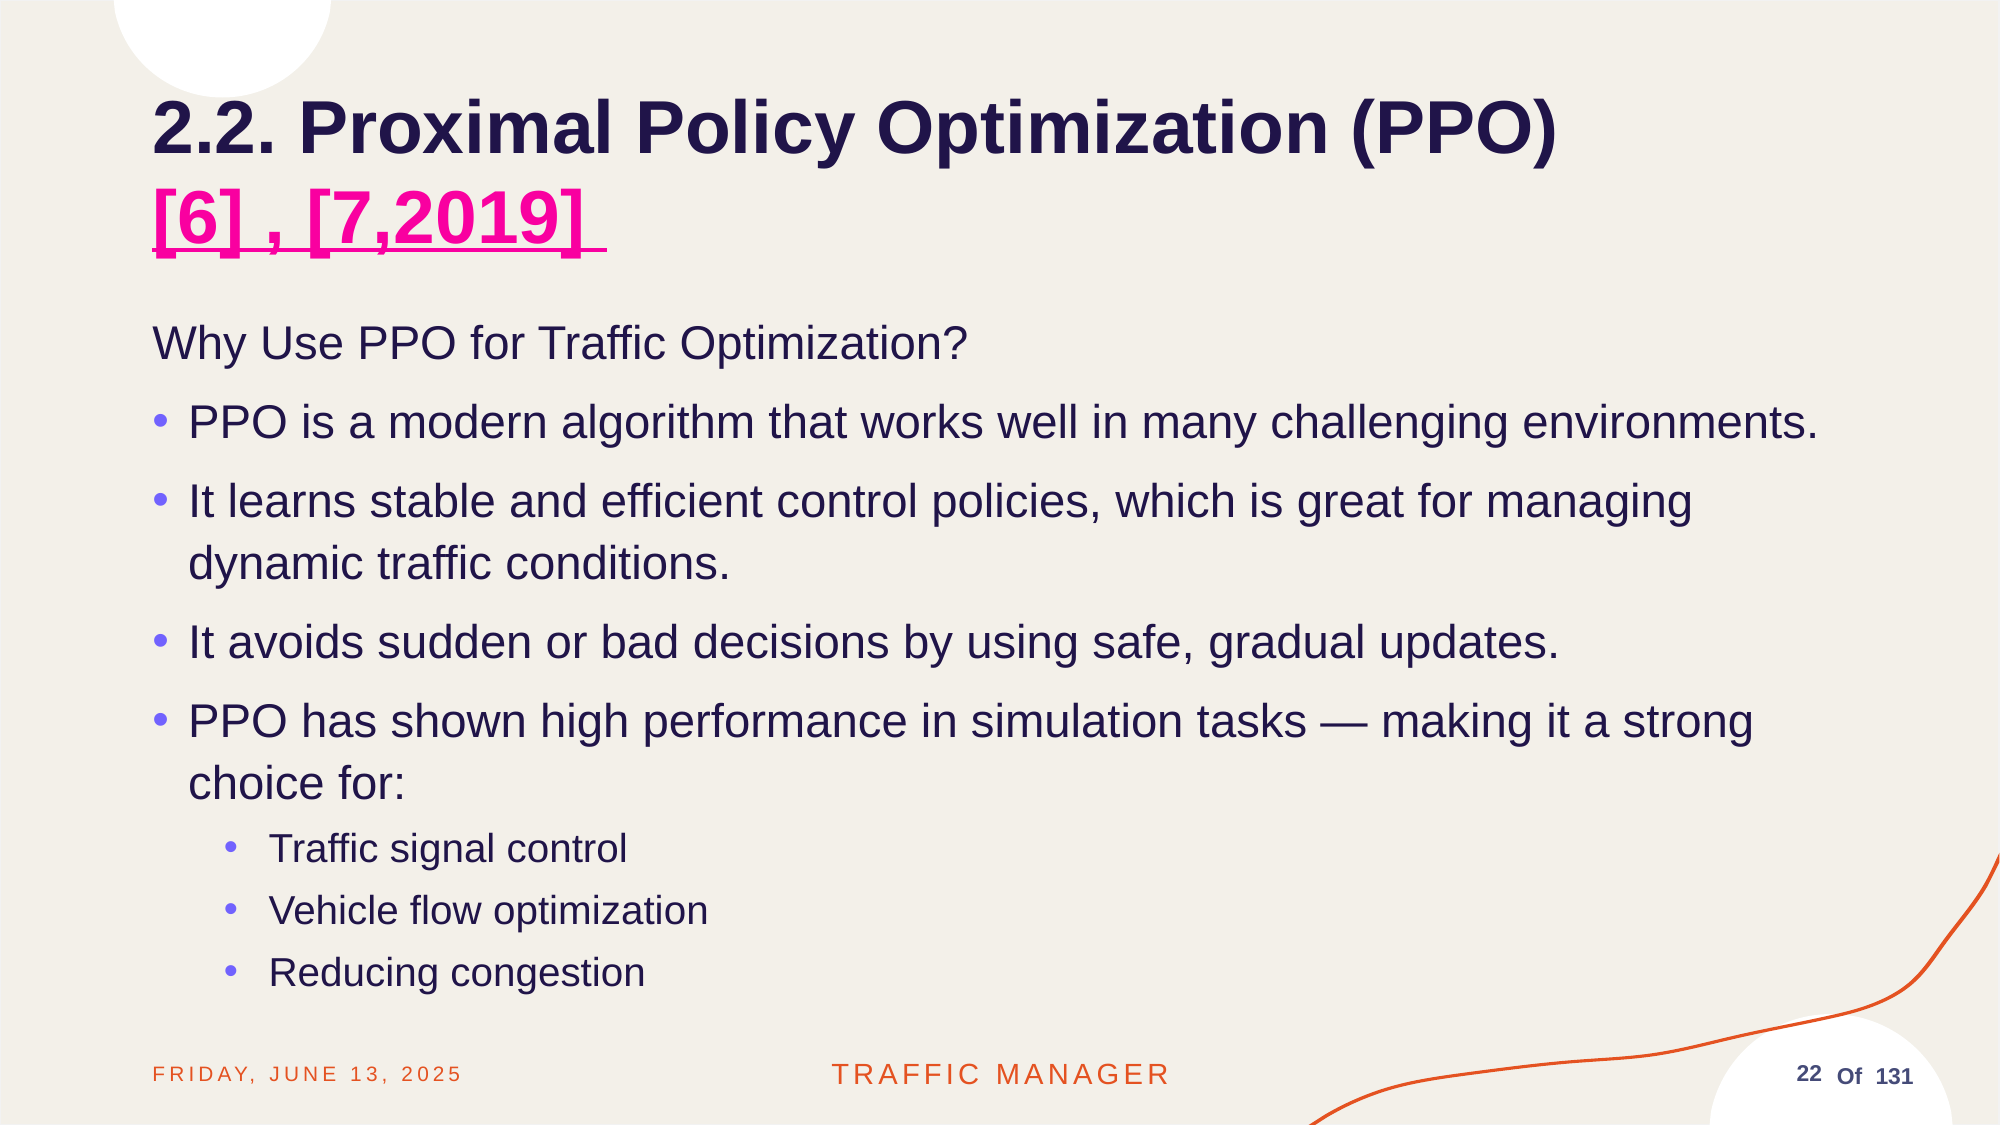

# 2.2. Proximal Policy Optimization (PPO) [6] , [7,2019]
Why Use PPO for Traffic Optimization?
PPO is a modern algorithm that works well in many challenging environments.
It learns stable and efficient control policies, which is great for managing dynamic traffic conditions.
It avoids sudden or bad decisions by using safe, gradual updates.
PPO has shown high performance in simulation tasks — making it a strong choice for:
Traffic signal control
Vehicle flow optimization
Reducing congestion
Friday, June 13, 2025
Traffic MANAGER
22